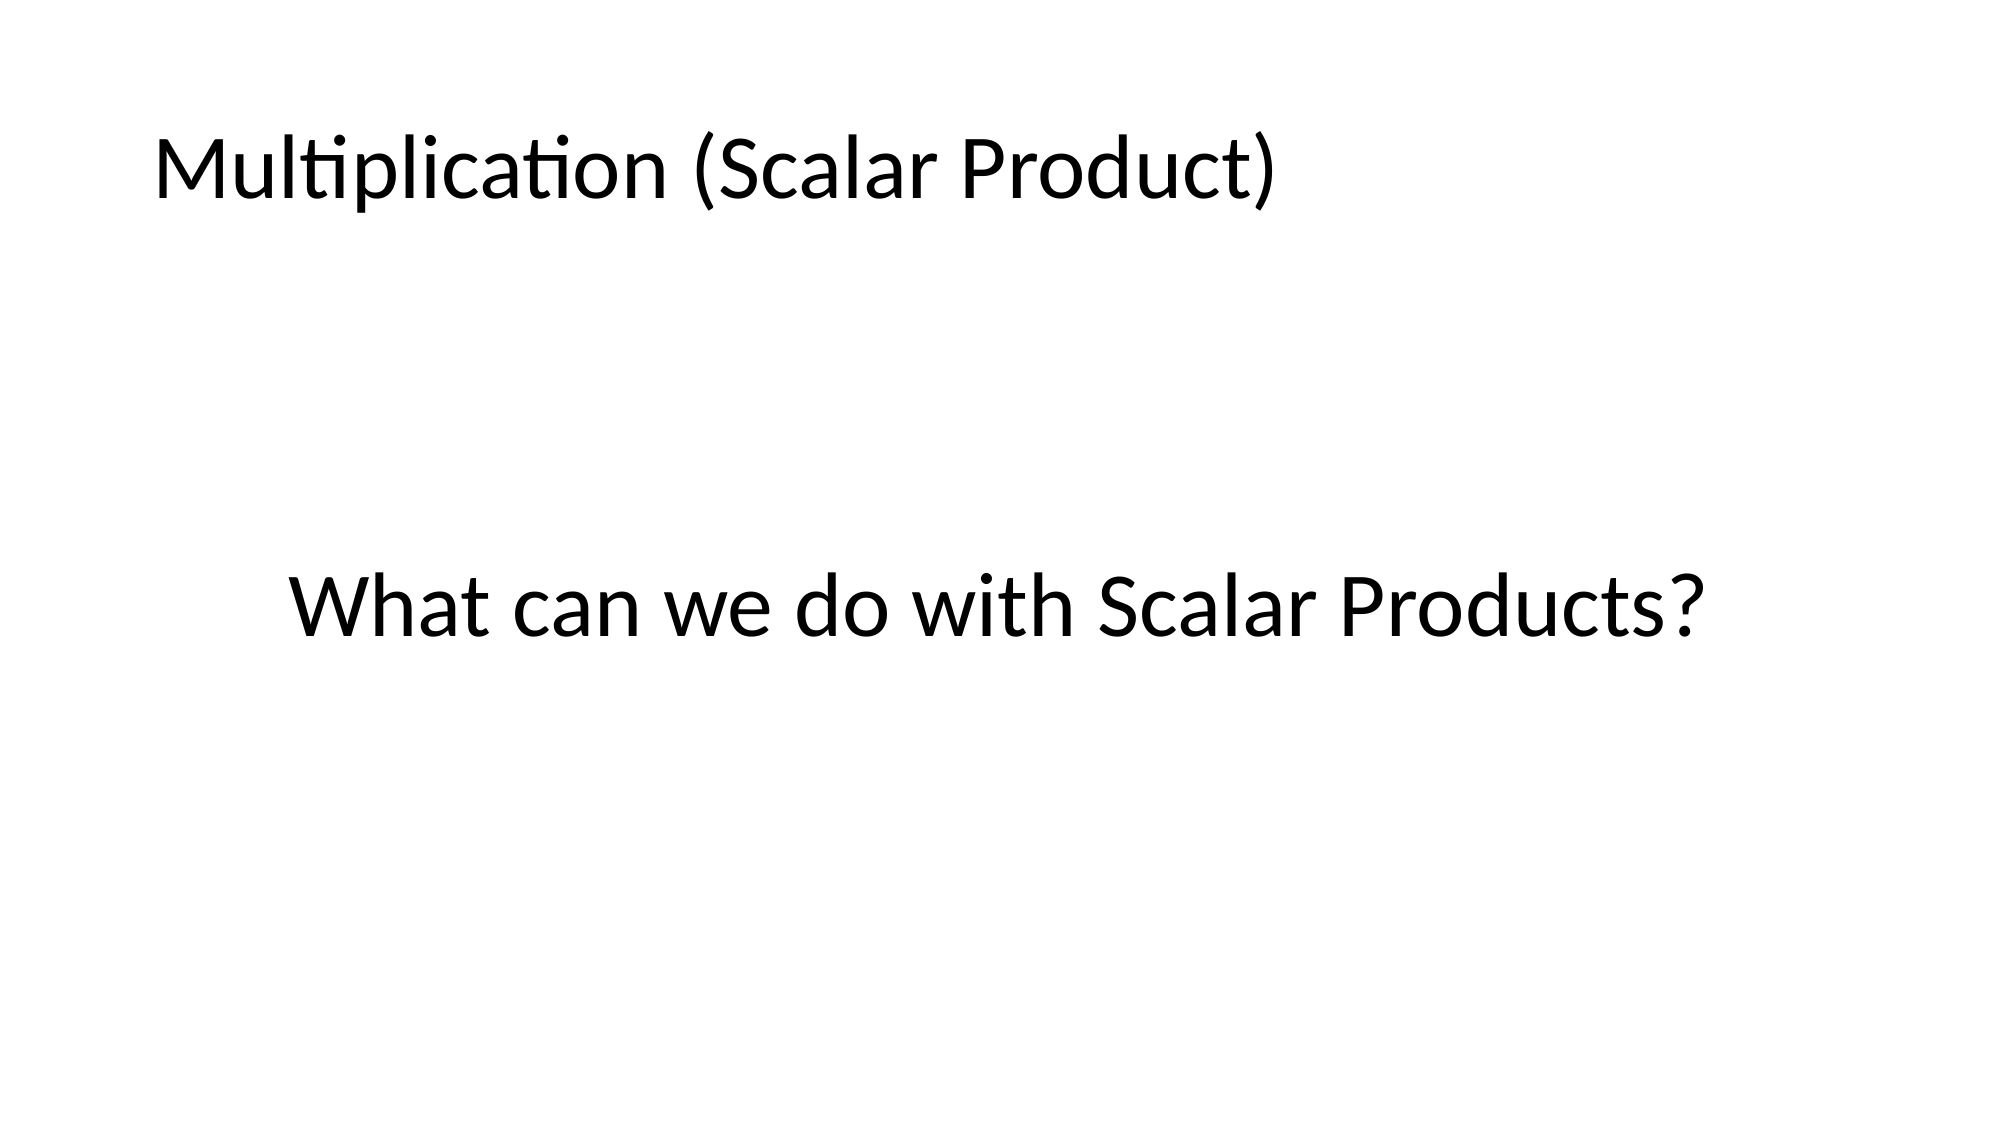

# Multiplication (Scalar Product)

What can we do with Scalar Products?